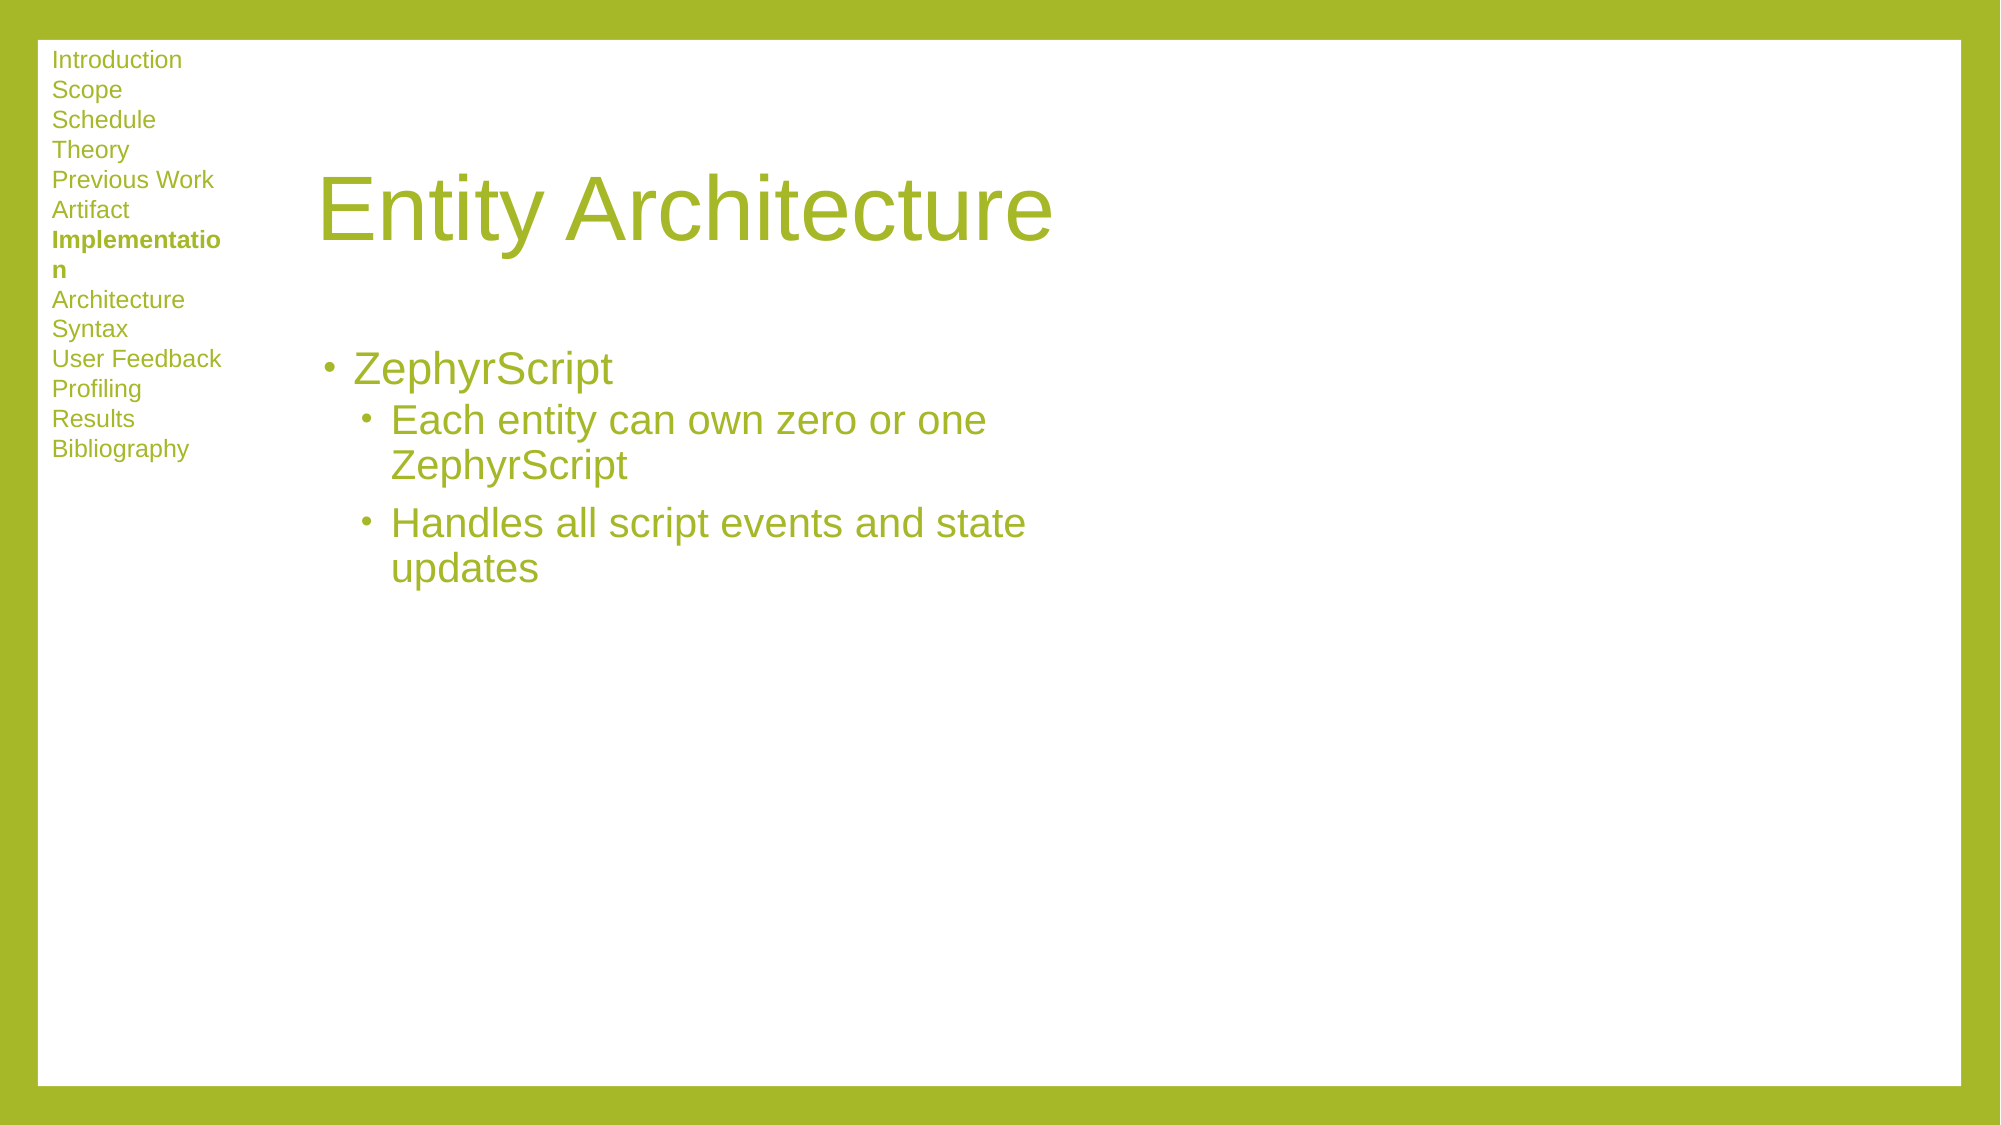

Introduction
Scope
Schedule
Theory
Previous Work
Artifact
Implementation
Architecture
Syntax
User Feedback
Profiling Results
Bibliography
# Entity Architecture
ZephyrScript
Each entity can own zero or one ZephyrScript
Handles all script events and state updates